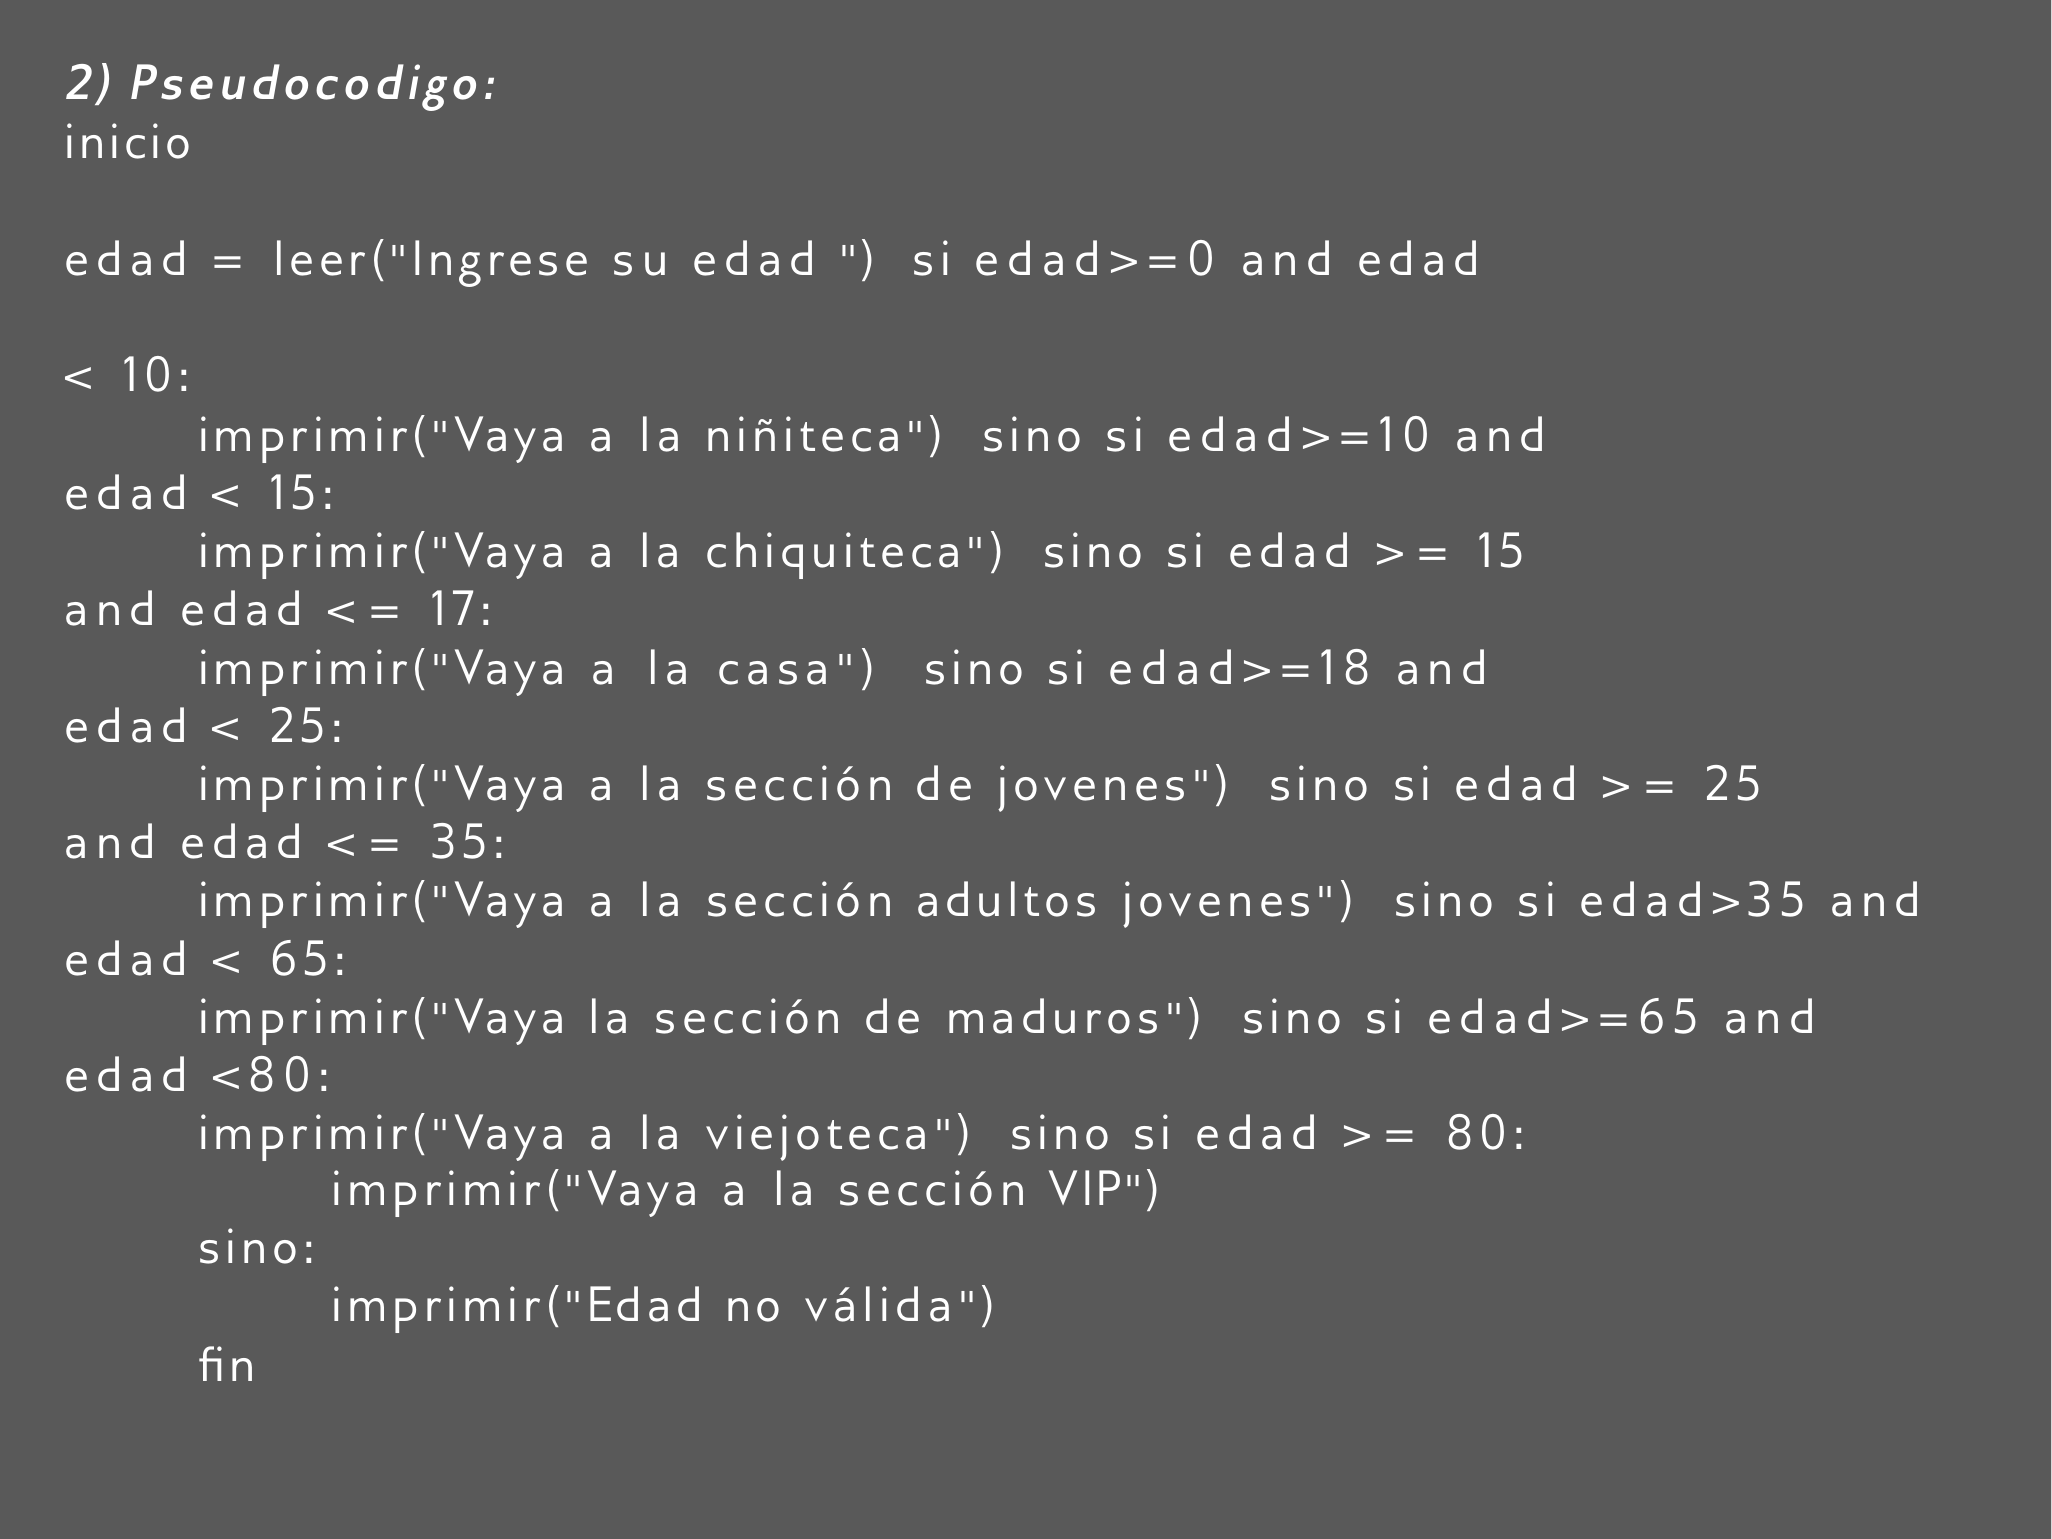

2) Pseudocodigo:
inicio
edad = leer("Ingrese su edad ")  si edad>=0 and edad < 10:
imprimir("Vaya a la niñiteca")  sino si edad>=10 and edad < 15:
imprimir("Vaya a la chiquiteca")  sino si edad >= 15 and edad <= 17:
imprimir("Vaya a la casa")  sino si edad>=18 and edad < 25:
imprimir("Vaya a la sección de jovenes")  sino si edad >= 25 and edad <= 35:
imprimir("Vaya a la sección adultos jovenes")  sino si edad>35 and edad < 65:
imprimir("Vaya la sección de maduros")  sino si edad>=65 and edad <80:
imprimir("Vaya a la viejoteca")  sino si edad >= 80:
imprimir("Vaya a la sección VIP")
sino:
imprimir("Edad no válida")
fin